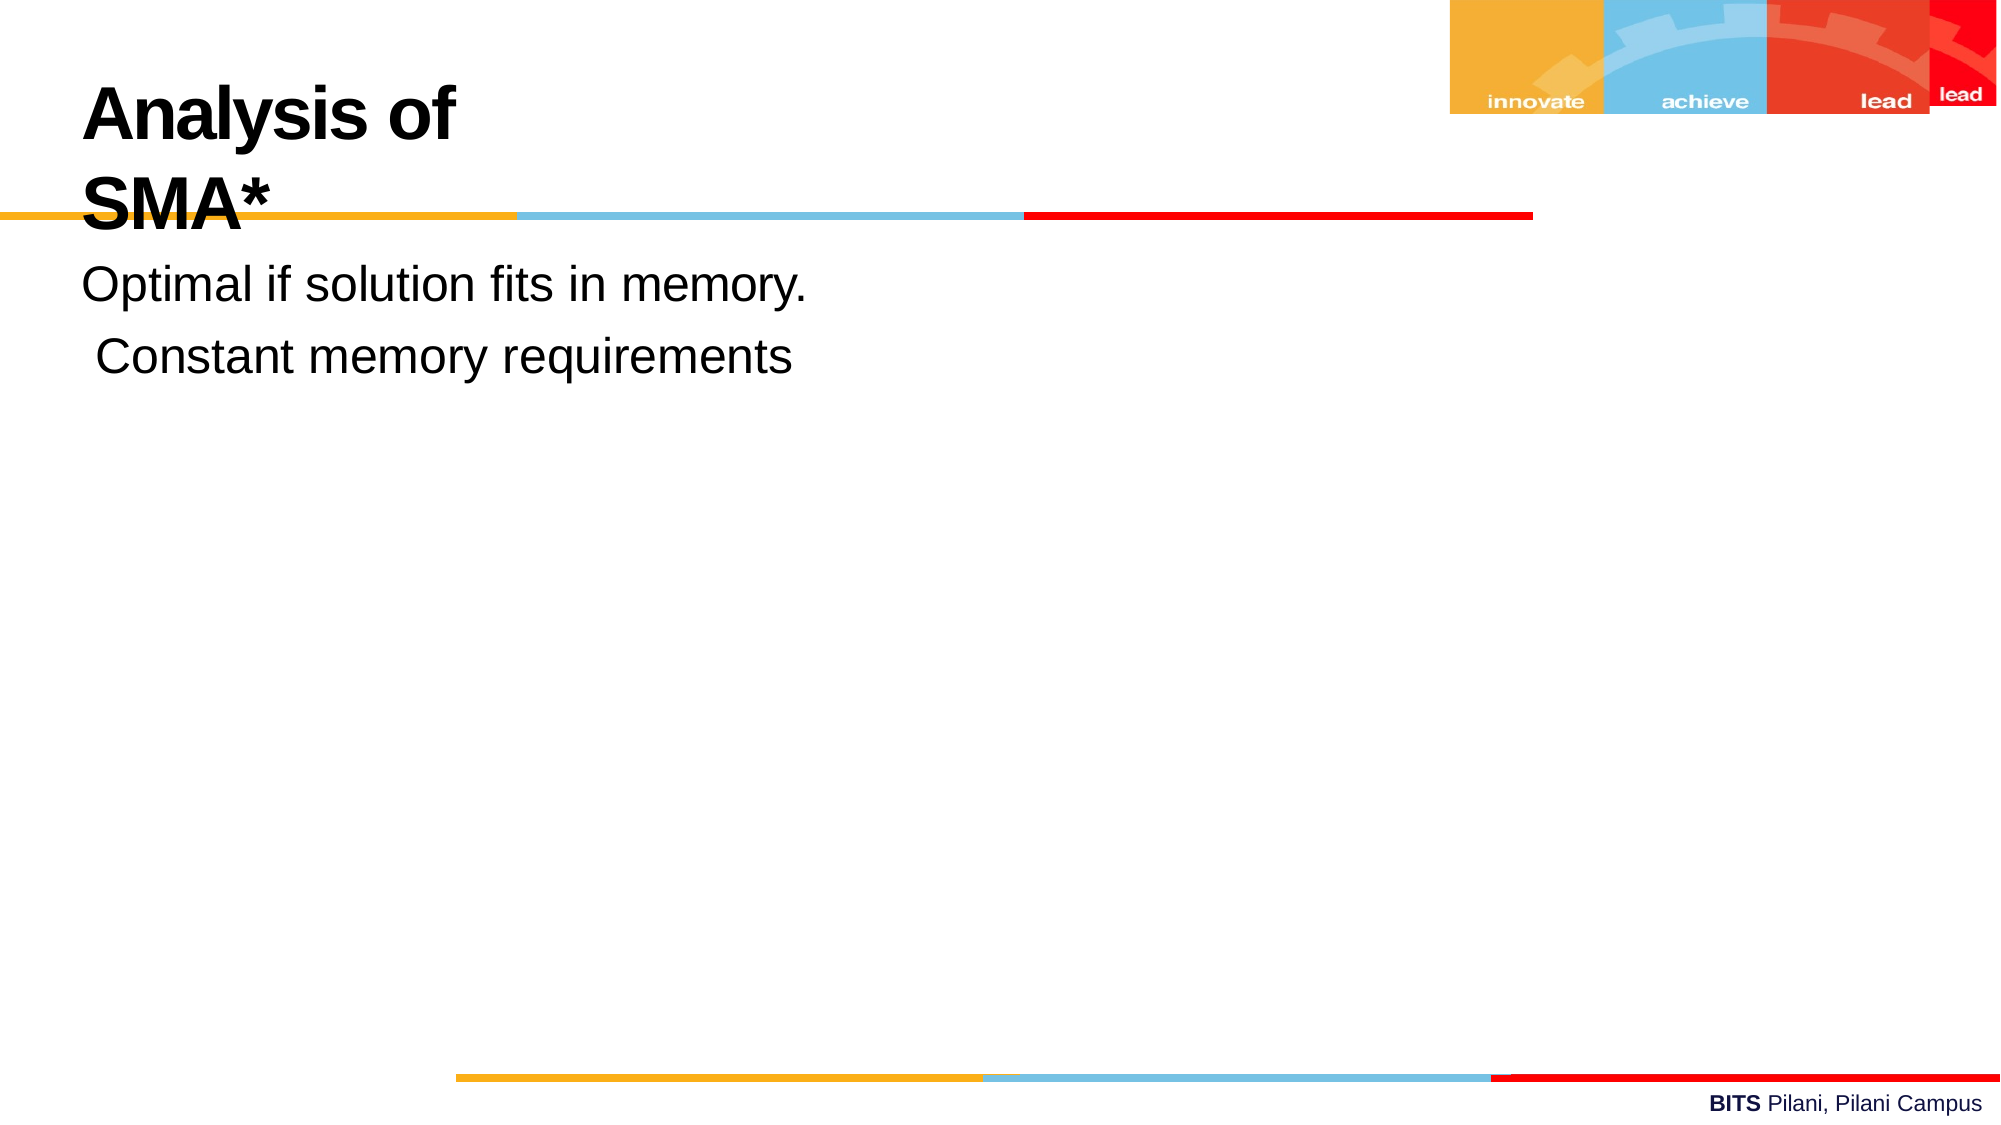

# Analysis of SMA*

Optimal if solution fits in memory.  Constant memory requirements

BITS Pilani, Pilani Campus